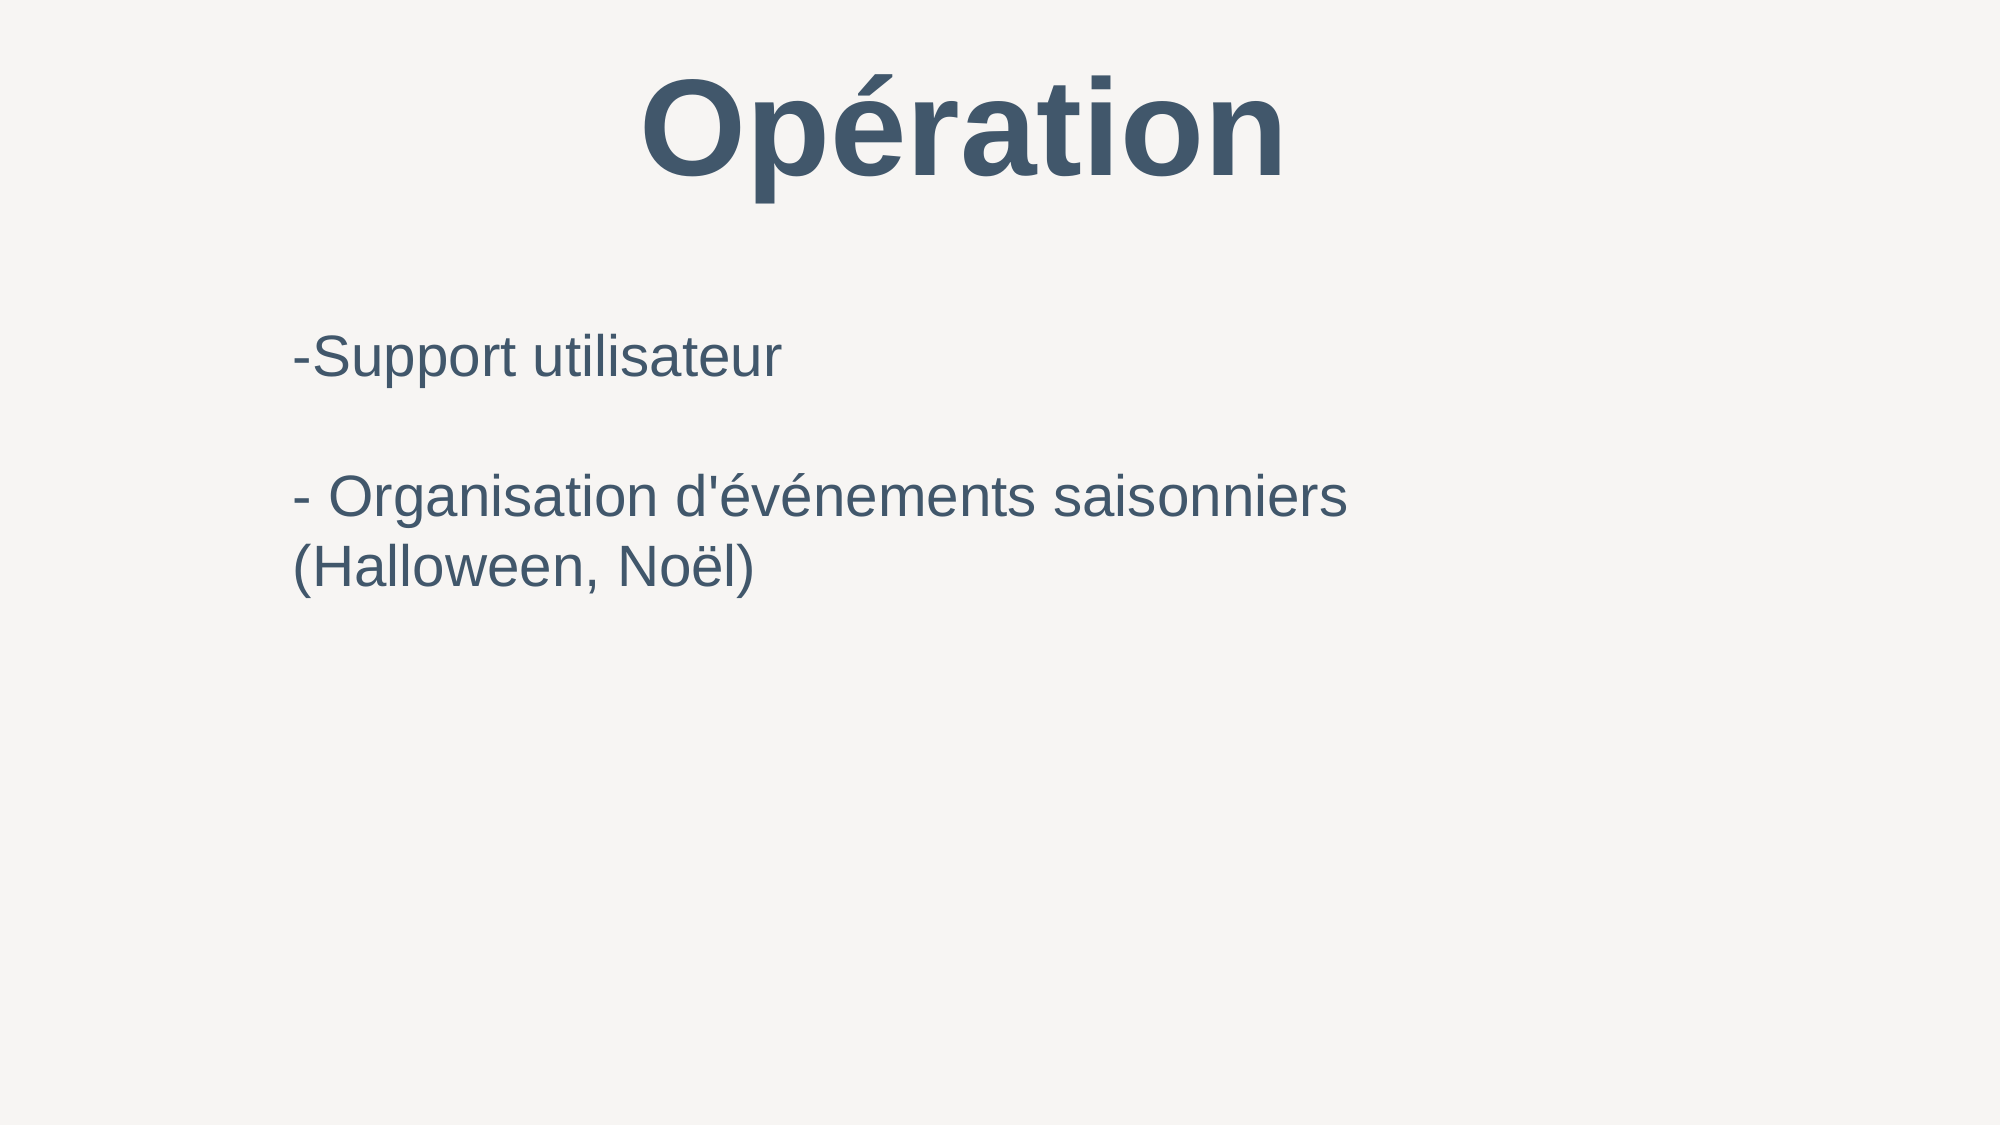

Opération
-Support utilisateur

- Organisation d'événements saisonniers (Halloween, Noël)